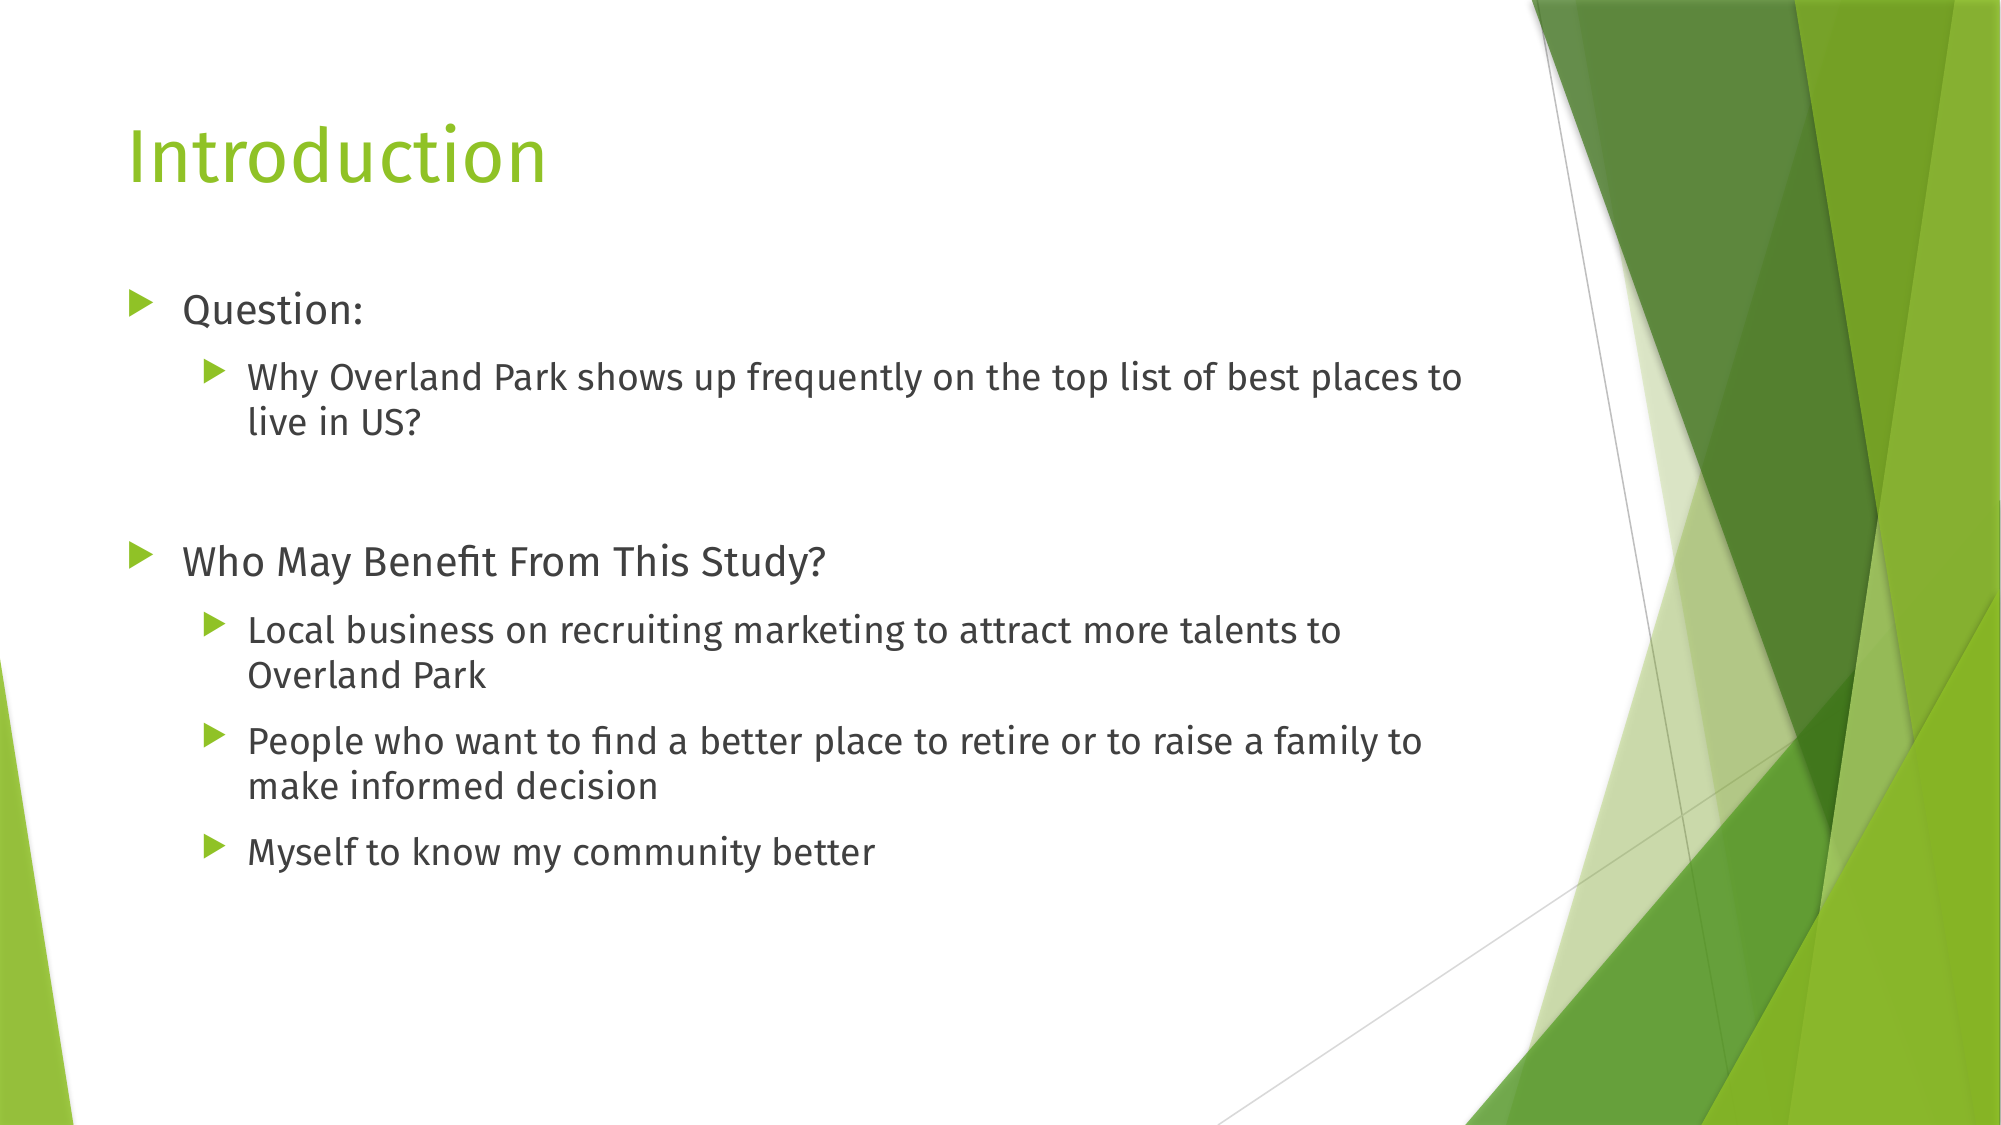

# Introduction
Question:
Why Overland Park shows up frequently on the top list of best places to live in US?

Who May Benefit From This Study?
Local business on recruiting marketing to attract more talents to Overland Park
People who want to find a better place to retire or to raise a family to make informed decision
Myself to know my community better